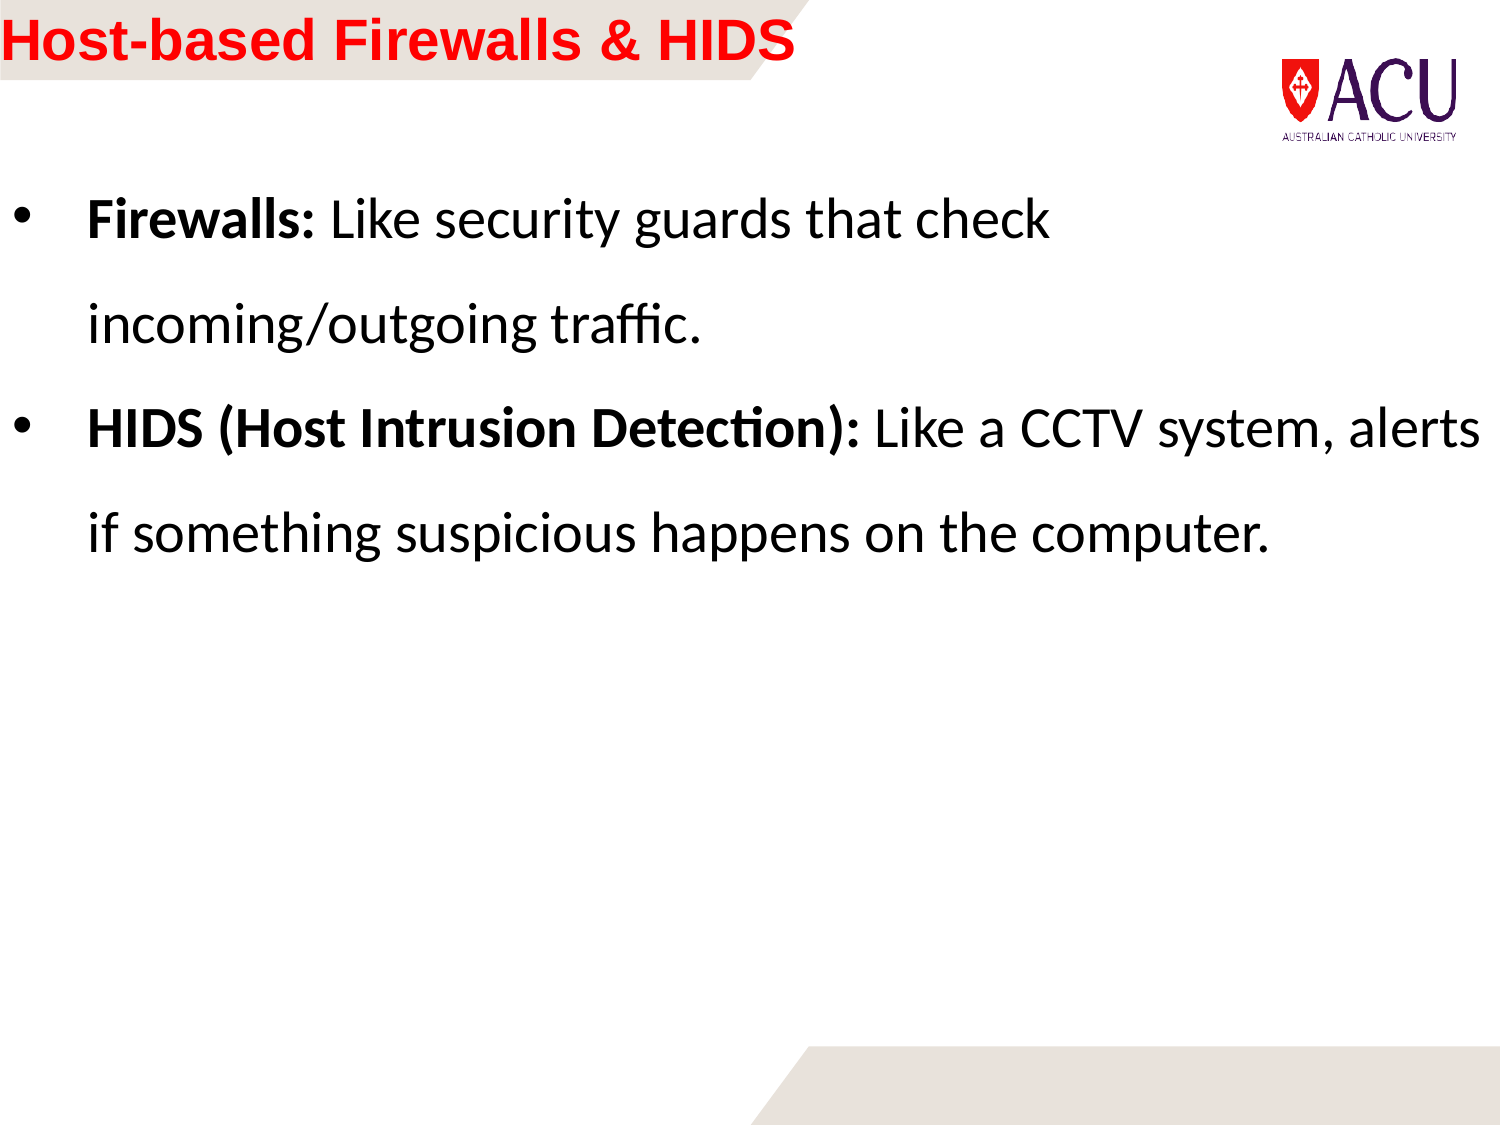

# Host-based Firewalls & HIDS
Firewalls: Like security guards that check incoming/outgoing traffic.
HIDS (Host Intrusion Detection): Like a CCTV system, alerts if something suspicious happens on the computer.